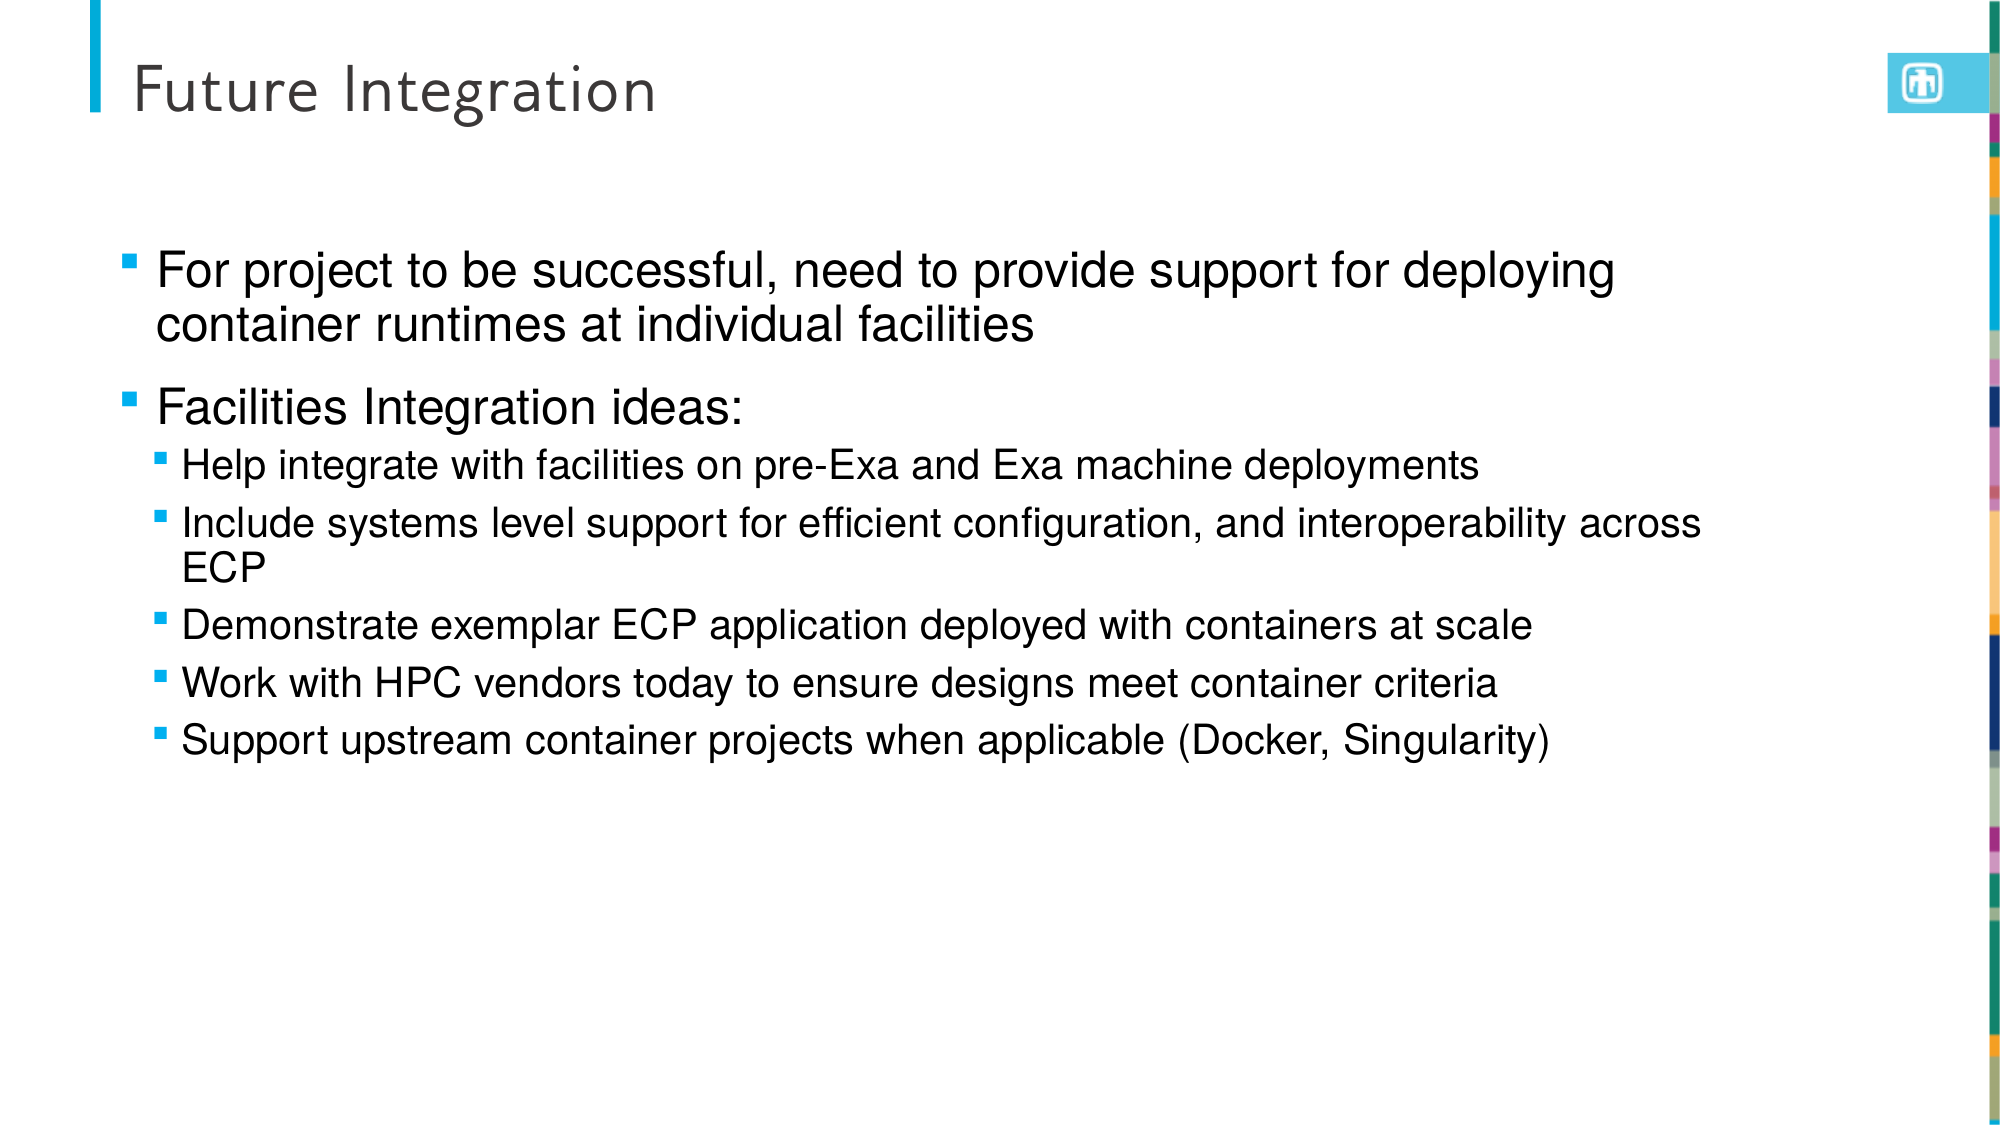

# Future Integration
For project to be successful, need to provide support for deploying container runtimes at individual facilities
Facilities Integration ideas:
Help integrate with facilities on pre-Exa and Exa machine deployments
Include systems level support for efficient configuration, and interoperability across ECP
Demonstrate exemplar ECP application deployed with containers at scale
Work with HPC vendors today to ensure designs meet container criteria
Support upstream container projects when applicable (Docker, Singularity)